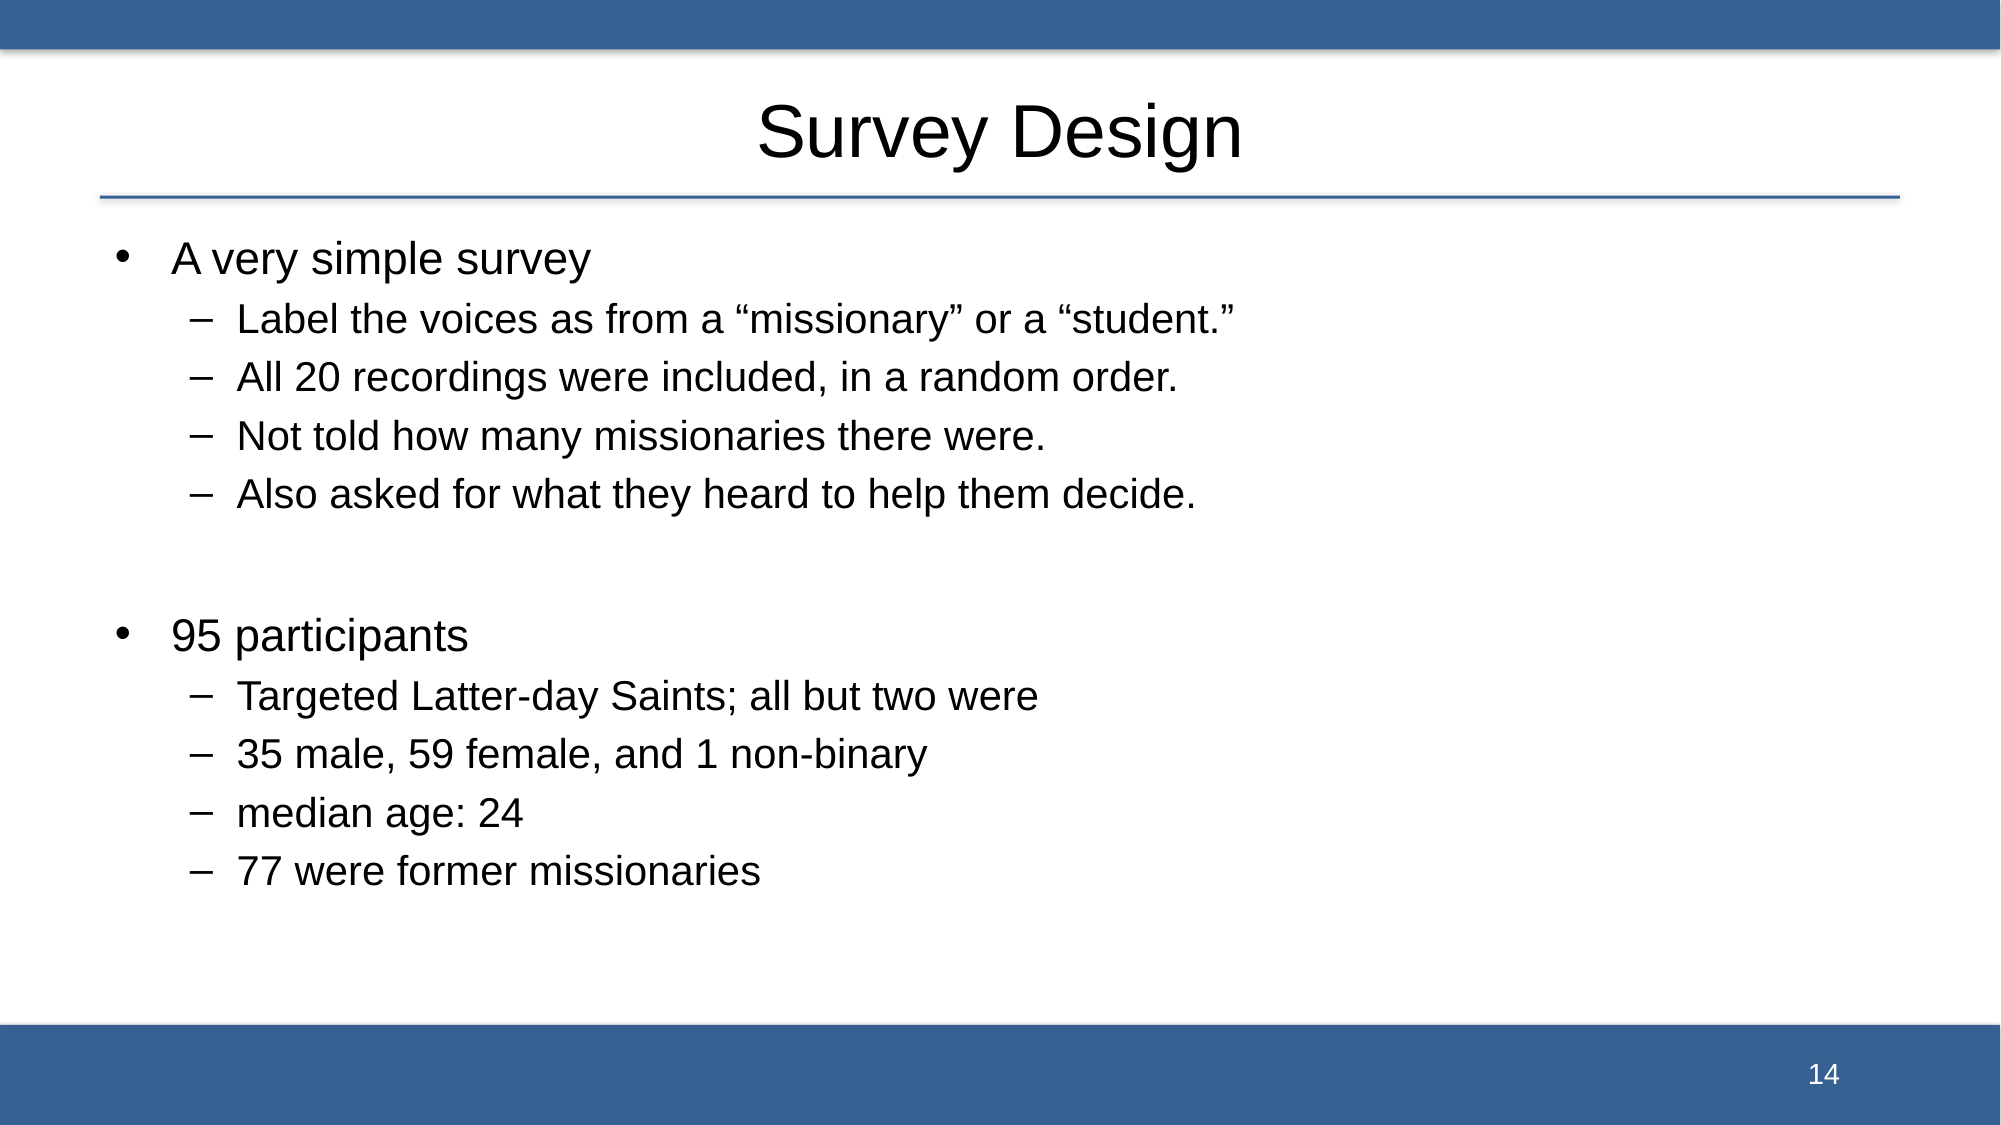

# Survey Design
A very simple survey
Label the voices as from a “missionary” or a “student.”
All 20 recordings were included, in a random order.
Not told how many missionaries there were.
Also asked for what they heard to help them decide.

95 participants
Targeted Latter-day Saints; all but two were
35 male, 59 female, and 1 non-binary
median age: 24
77 were former missionaries

14